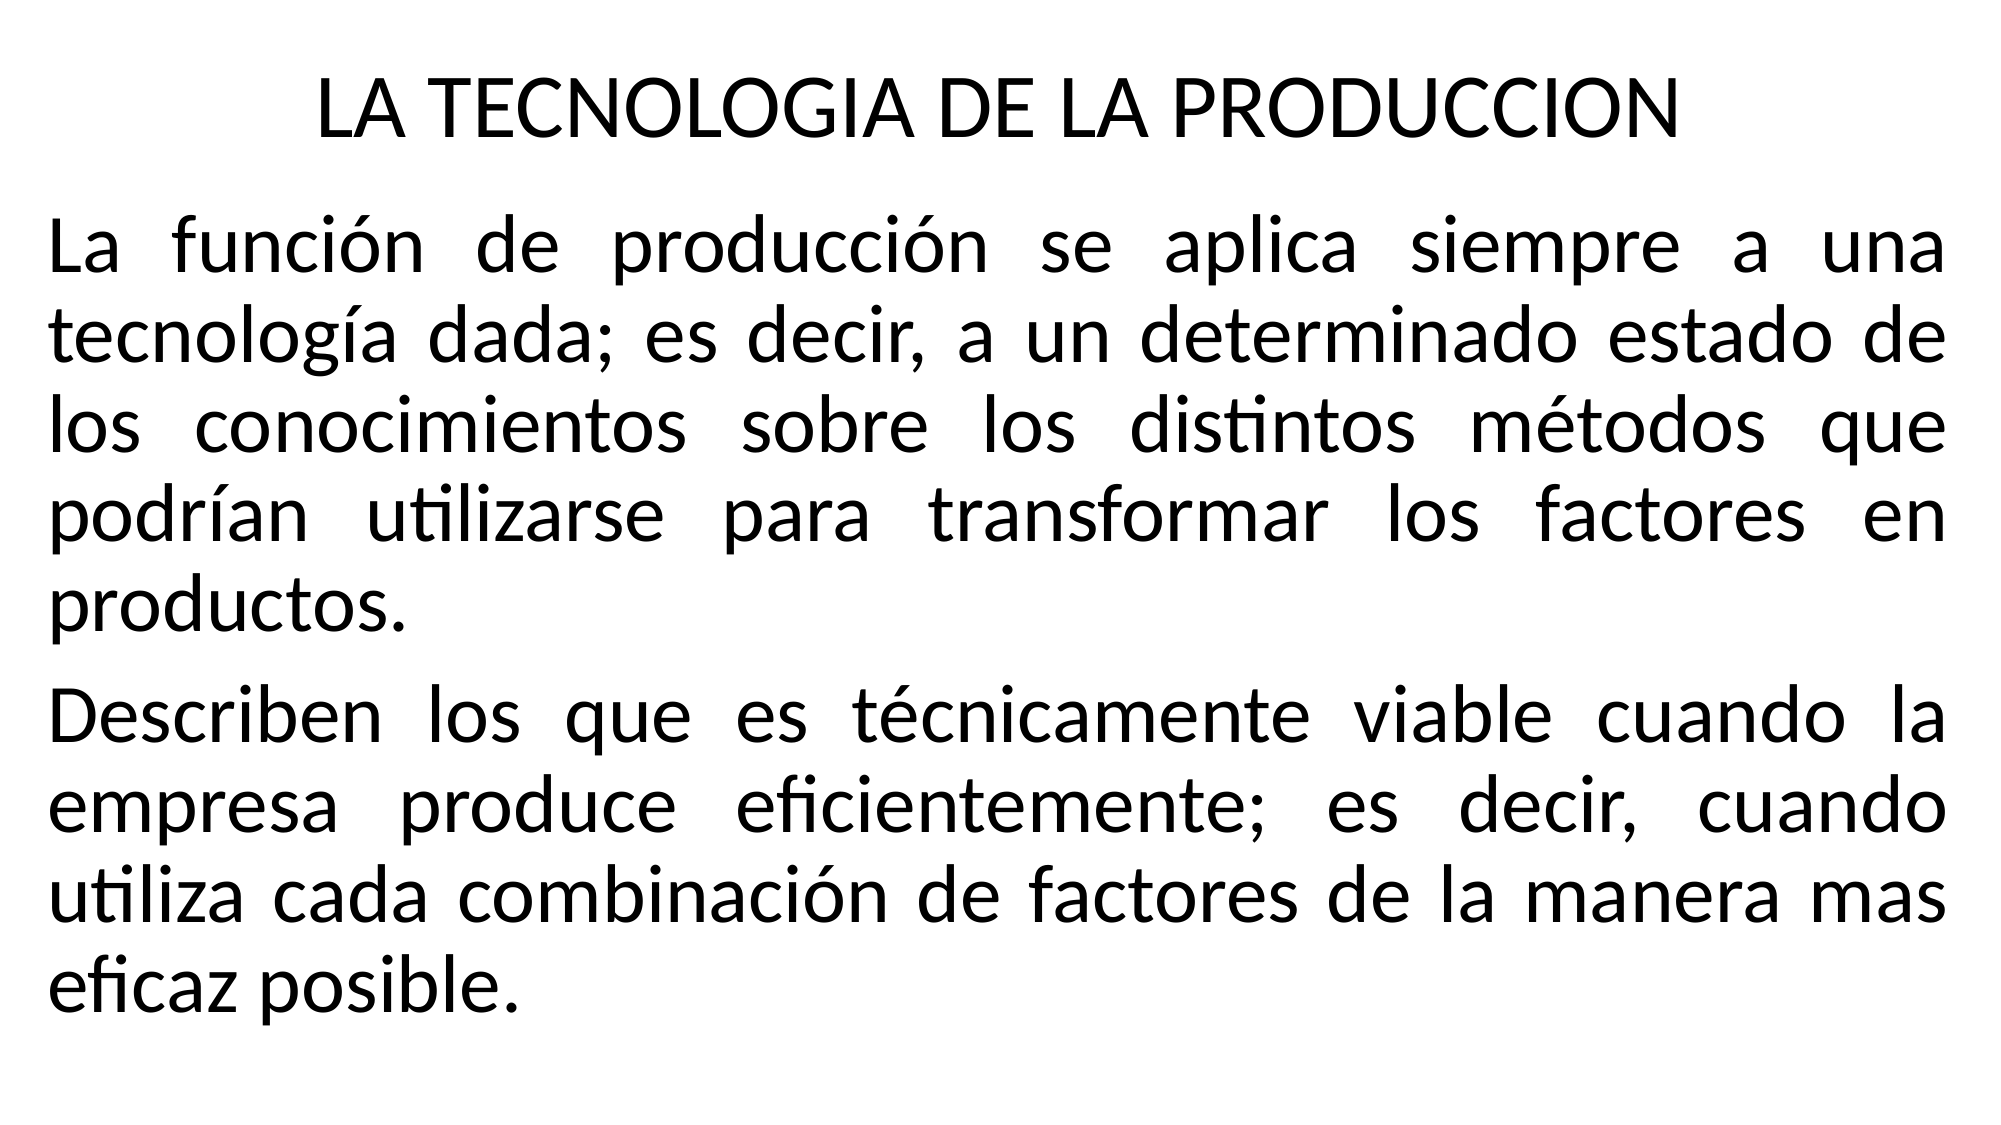

# LA TECNOLOGIA DE LA PRODUCCION
La función de producción se aplica siempre a una tecnología dada; es decir, a un determinado estado de los conocimientos sobre los distintos métodos que podrían utilizarse para transformar los factores en productos.
Describen los que es técnicamente viable cuando la empresa produce eficientemente; es decir, cuando utiliza cada combinación de factores de la manera mas eficaz posible.